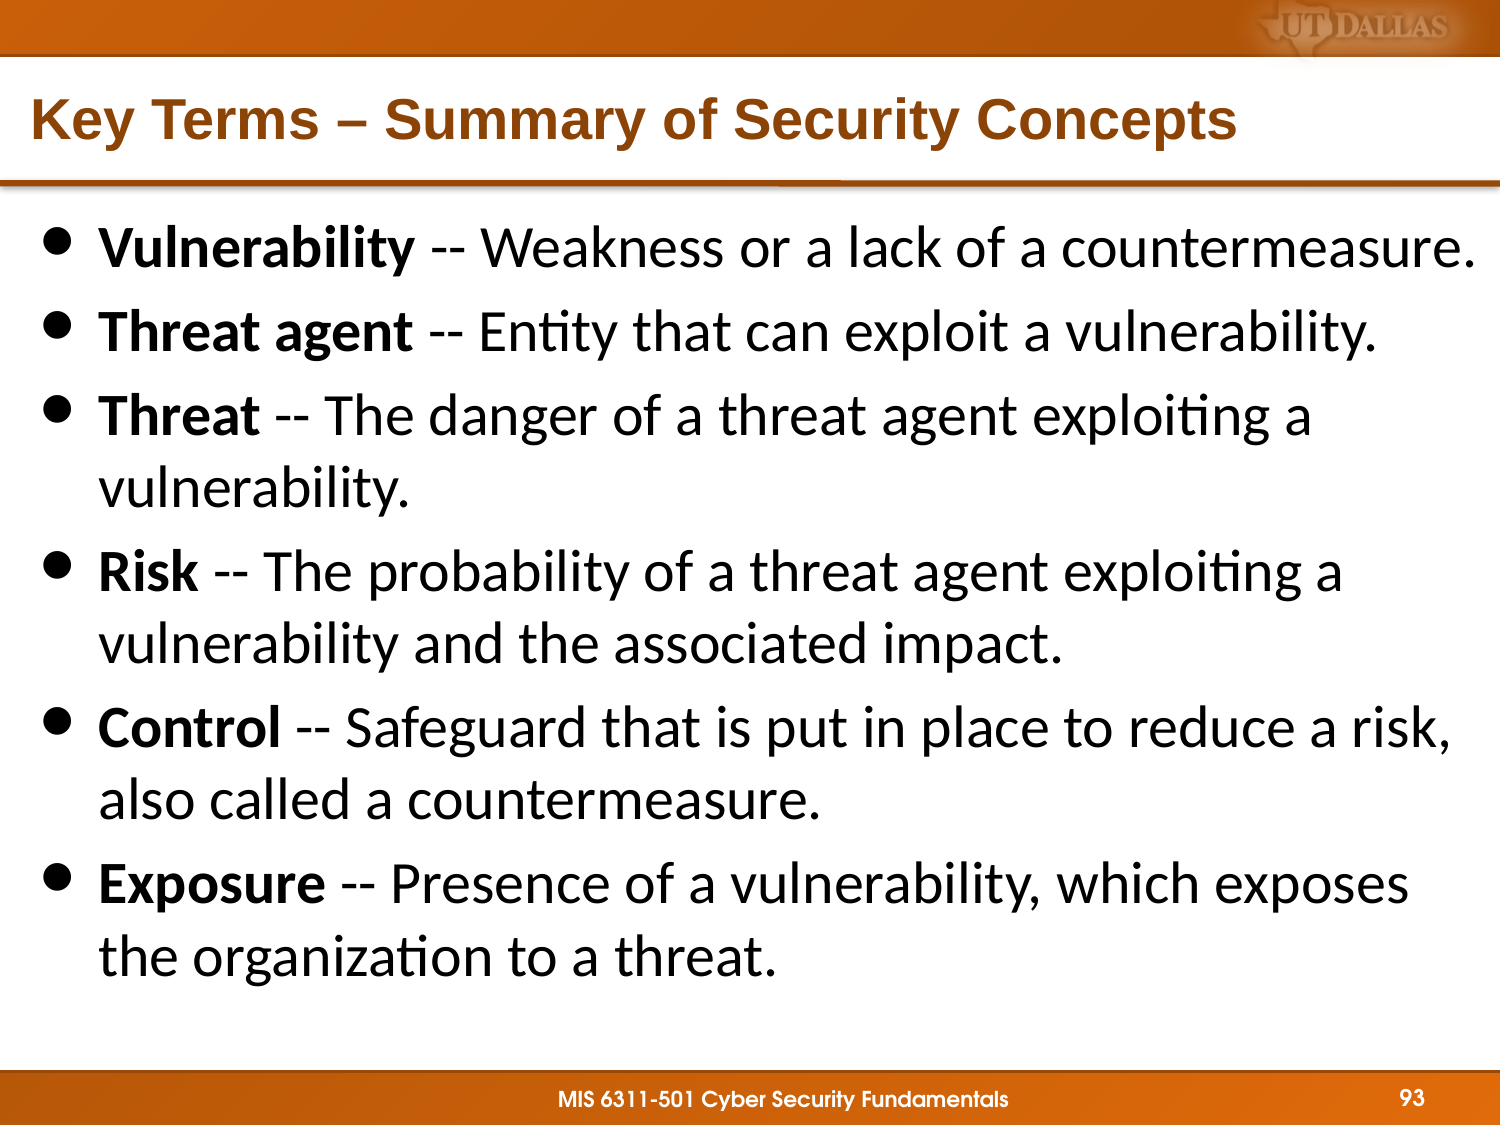

# Key Terms – Summary of Security Concepts
Vulnerability -- Weakness or a lack of a countermeasure.
Threat agent -- Entity that can exploit a vulnerability.
Threat -- The danger of a threat agent exploiting a vulnerability.
Risk -- The probability of a threat agent exploiting a vulnerability and the associated impact.
Control -- Safeguard that is put in place to reduce a risk, also called a countermeasure.
Exposure -- Presence of a vulnerability, which exposes the organization to a threat.
93